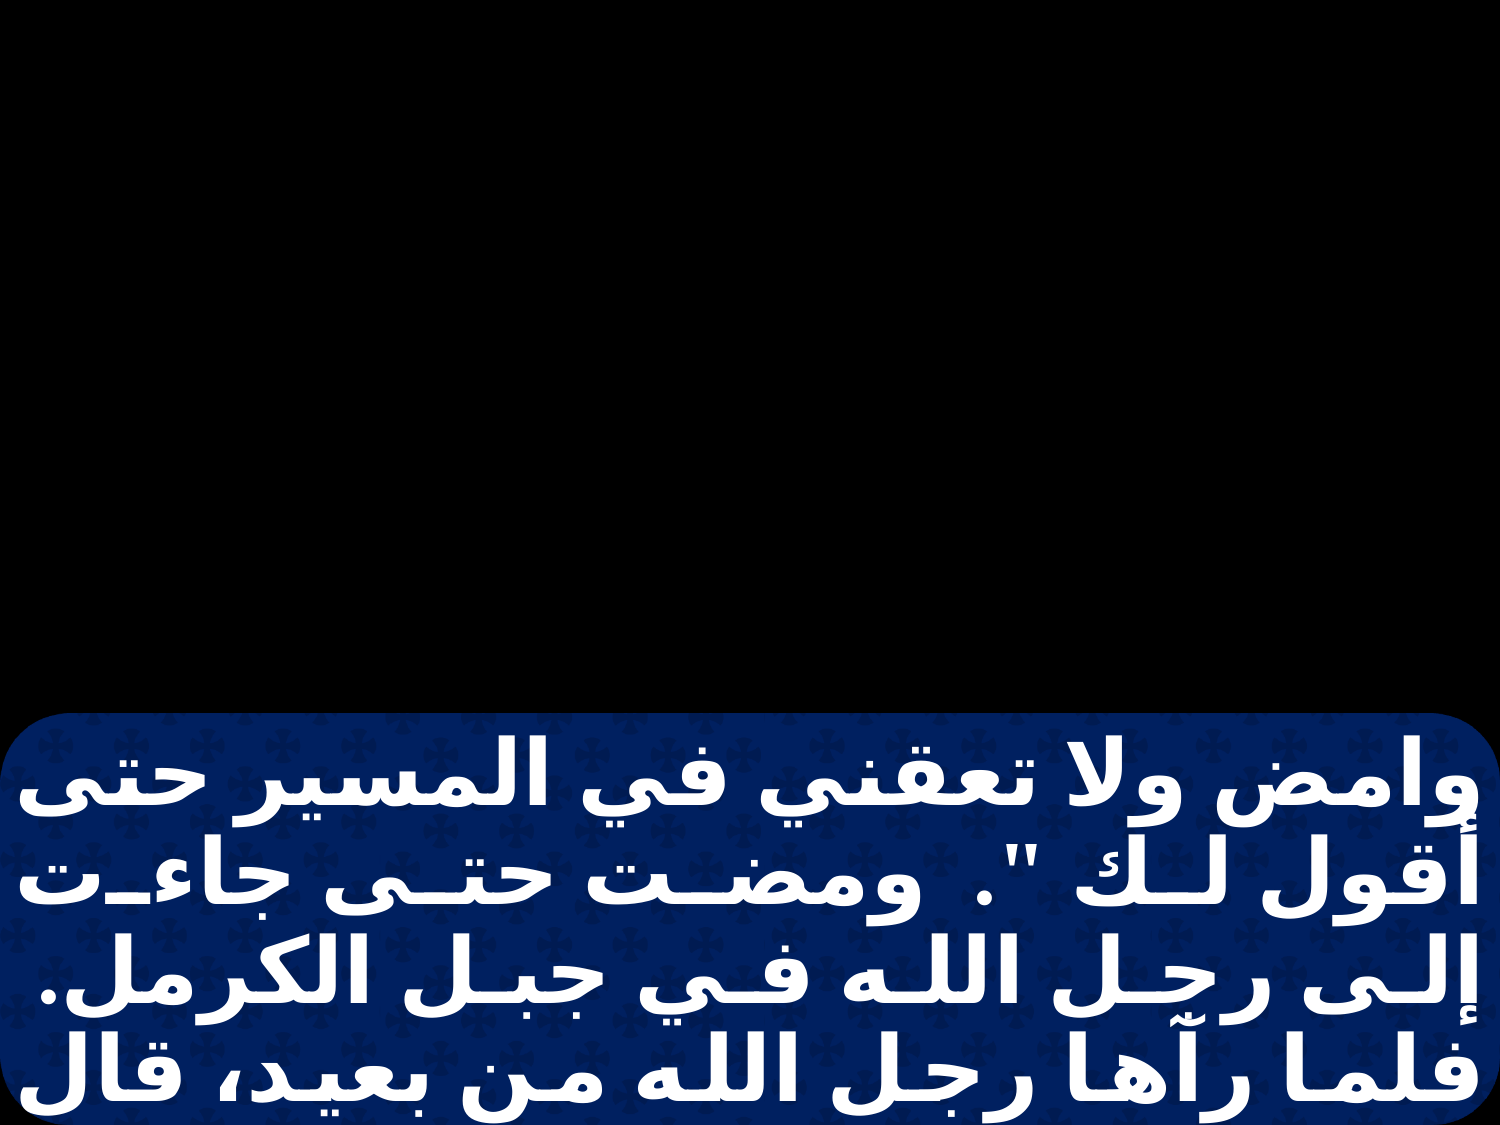

وامض ولا تعقني في المسير حتى أقول لك ".  ومضت حتى جاءت إلى رجل الله في جبل الكرمل.  فلما رآها رجل الله من بعيد، قال لجيحزي غلامه: "  هذه هي تلك الشونمية. فبادر الآن للقائها، وقل